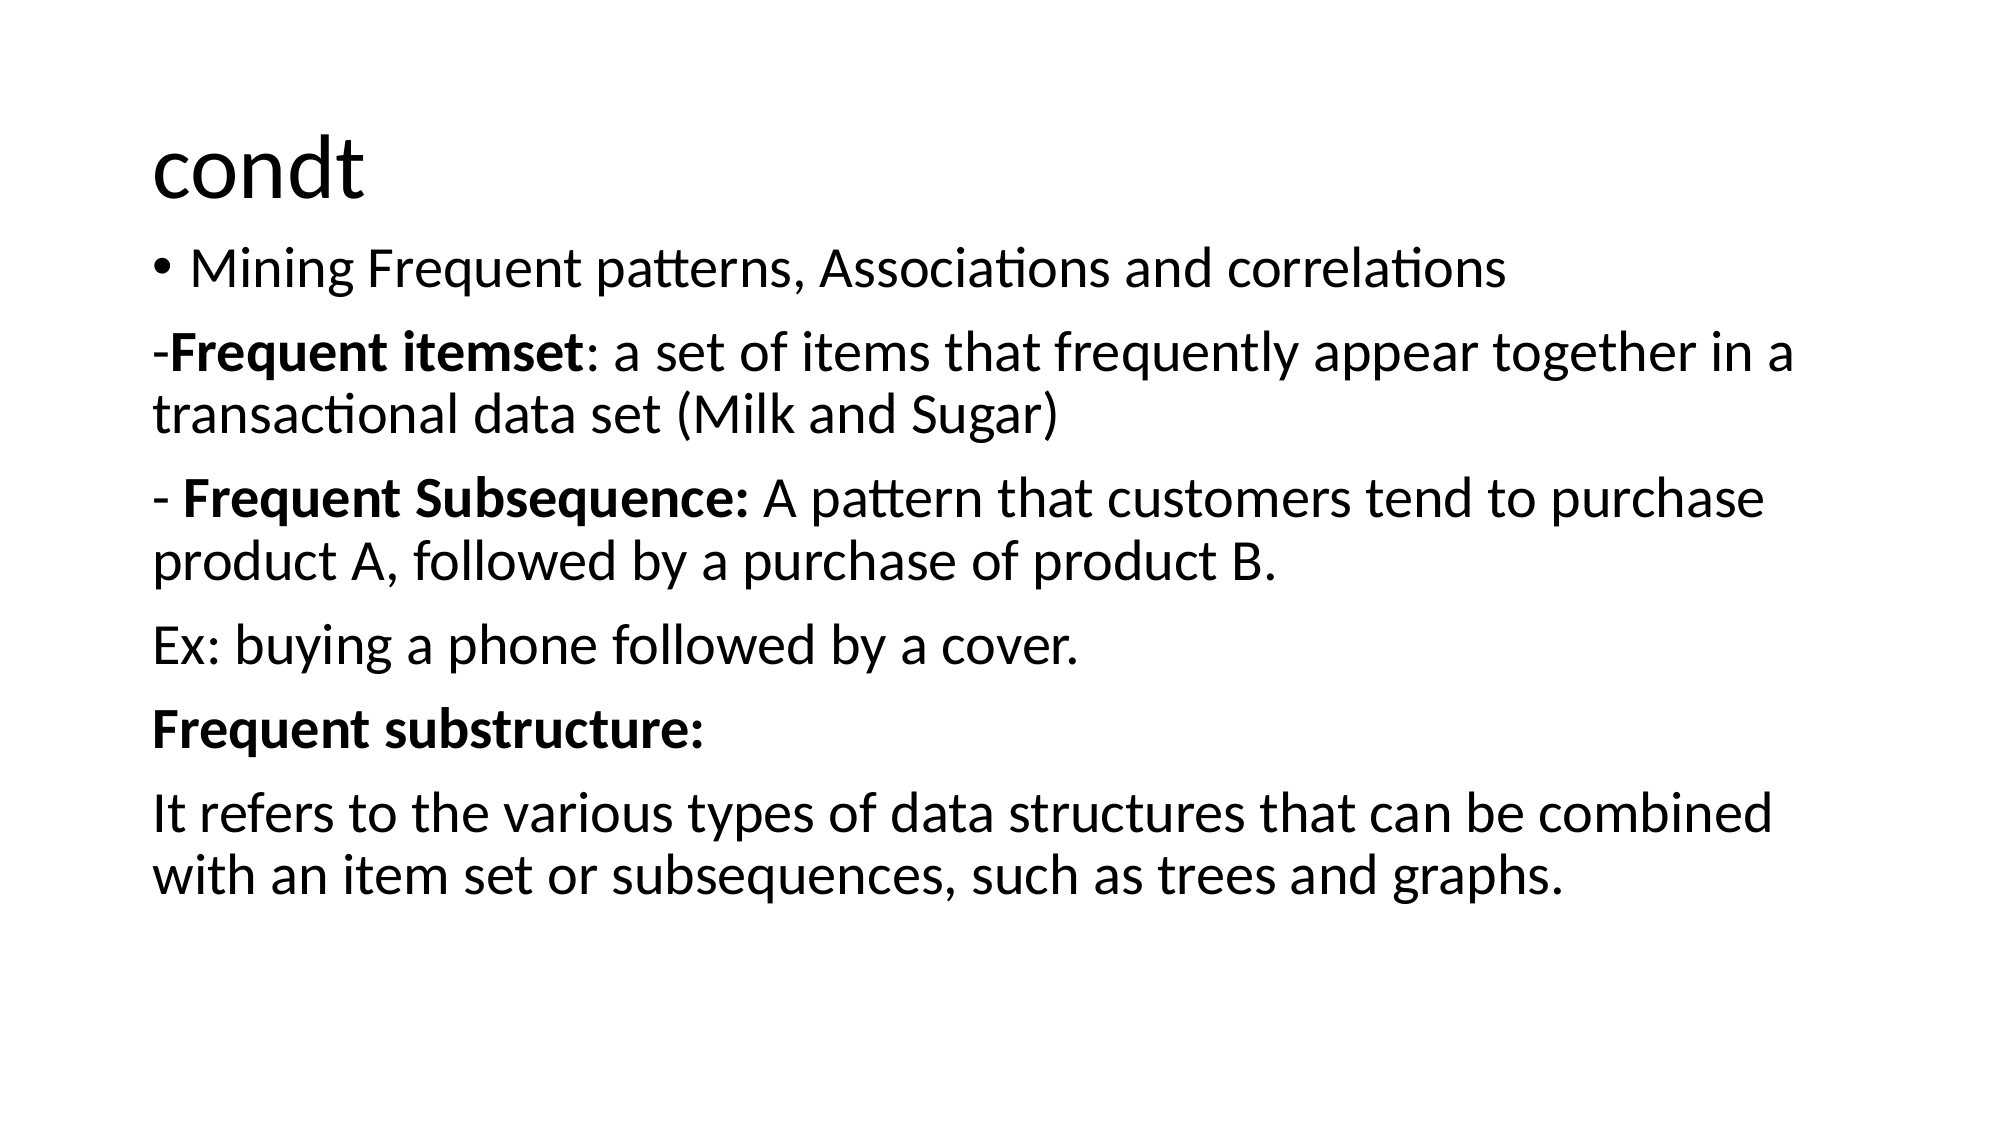

# condt
Mining Frequent patterns, Associations and correlations
-Frequent itemset: a set of items that frequently appear together in a transactional data set (Milk and Sugar)
- Frequent Subsequence: A pattern that customers tend to purchase product A, followed by a purchase of product B.
Ex: buying a phone followed by a cover.
Frequent substructure:
It refers to the various types of data structures that can be combined with an item set or subsequences, such as trees and graphs.